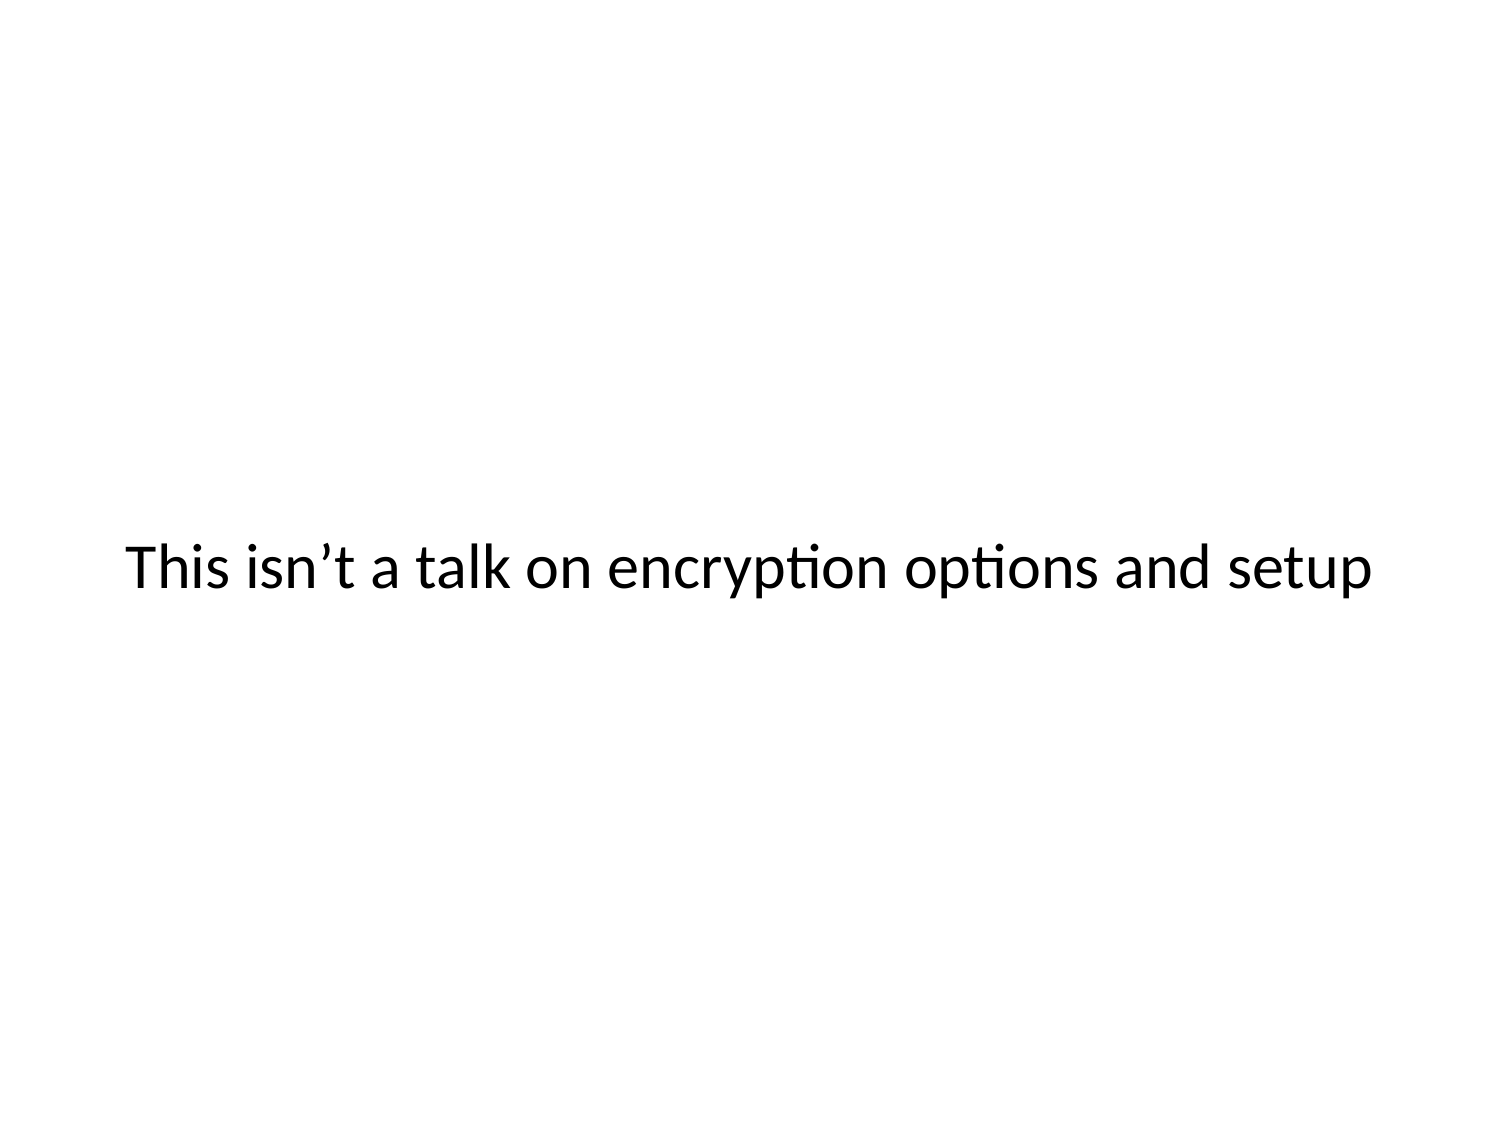

# This isn’t a talk on encryption options and setup